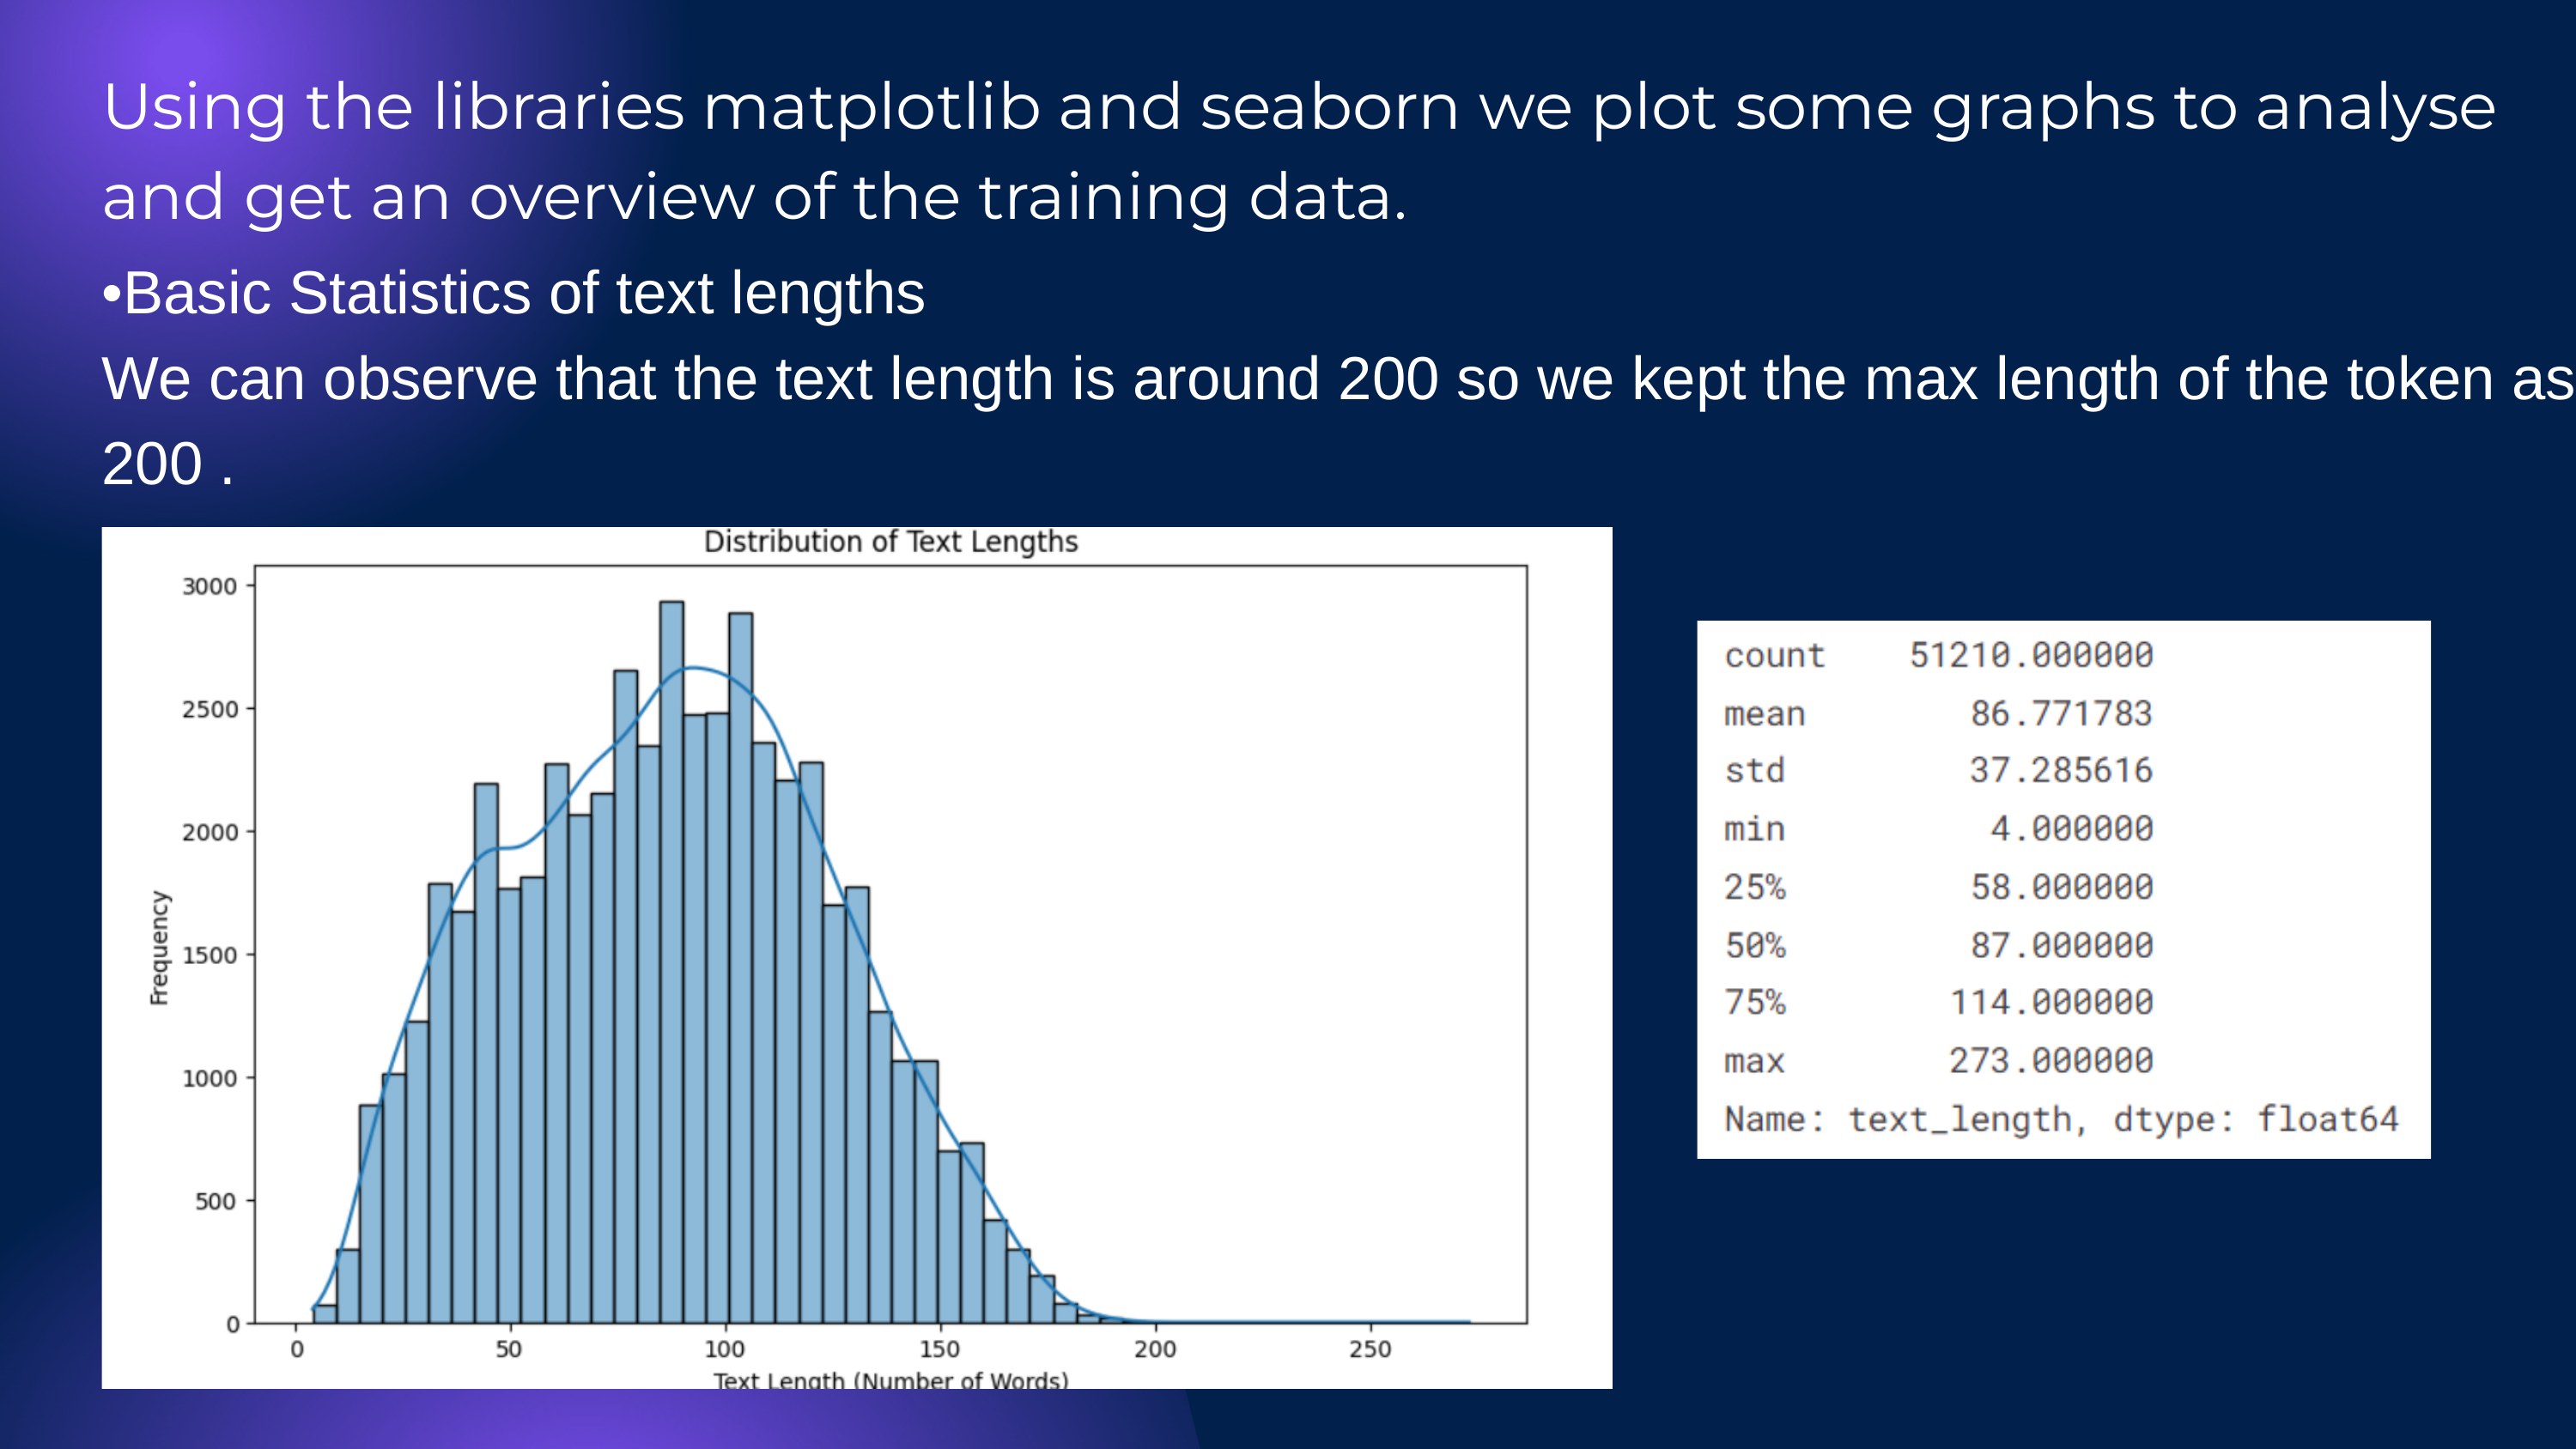

Using the libraries matplotlib and seaborn we plot some graphs to analyse and get an overview of the training data.

•Basic Statistics of text lengths
We can observe that the text length is around 200 so we kept the max length of the token as 200 .